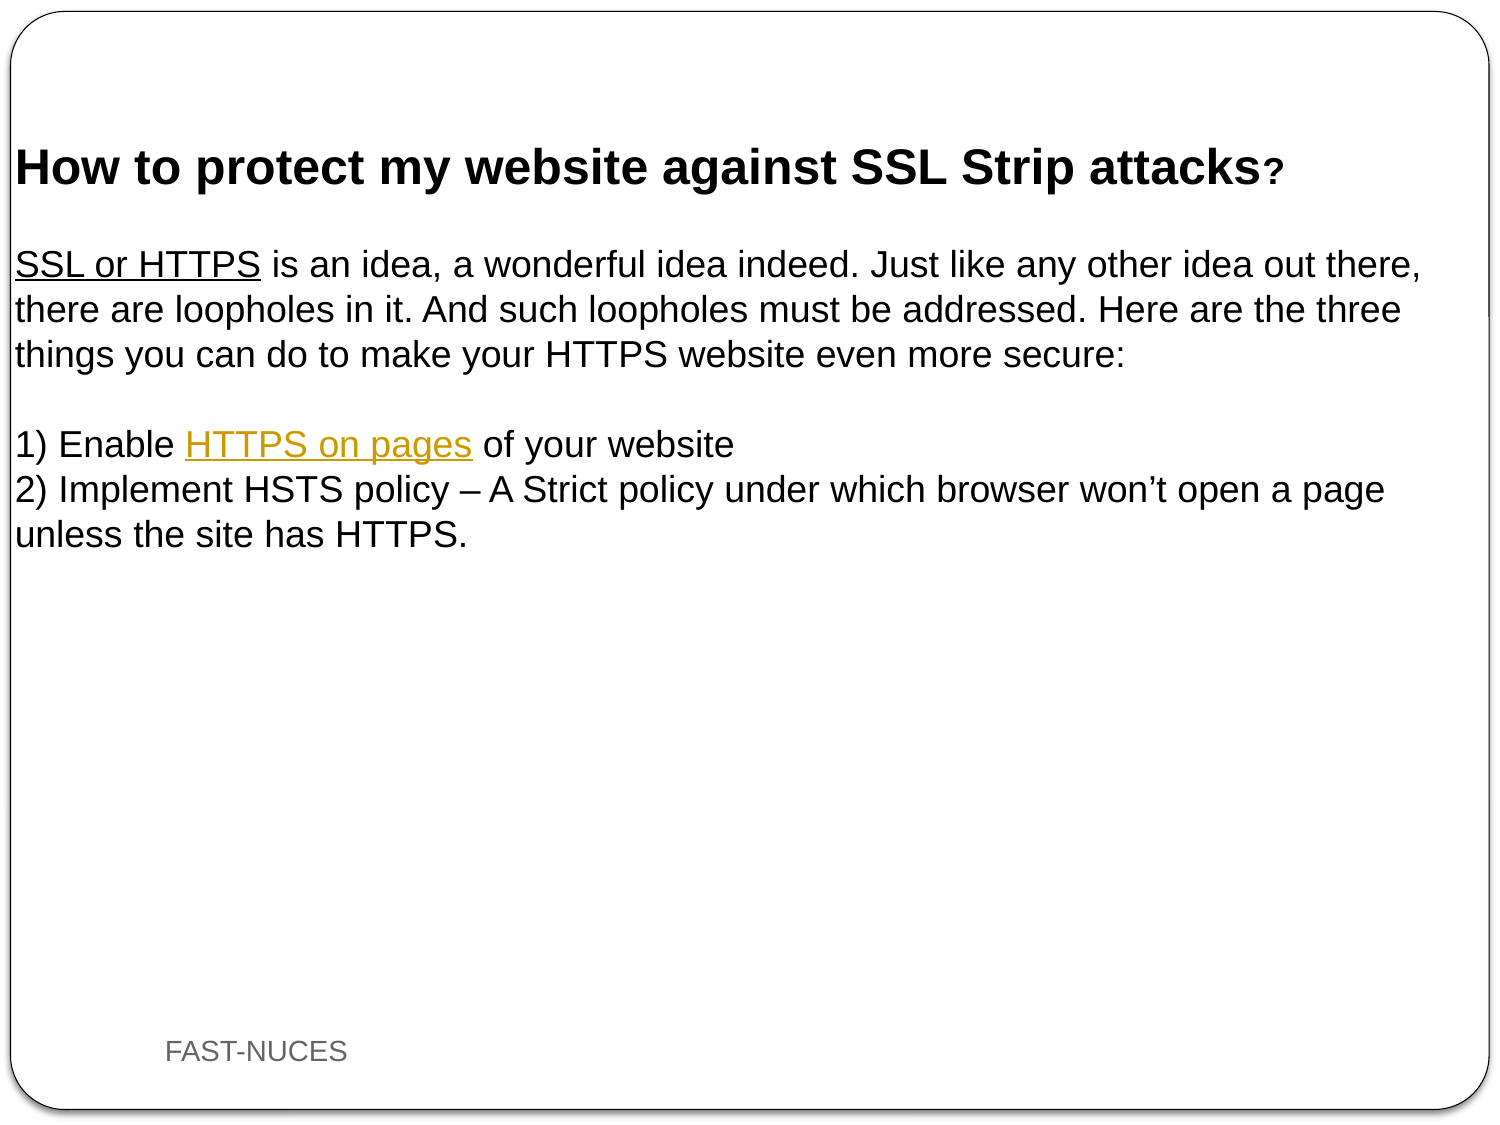

How to protect my website against SSL Strip attacks?

SSL or HTTPS is an idea, a wonderful idea indeed. Just like any other idea out there, there are loopholes in it. And such loopholes must be addressed. Here are the three things you can do to make your HTTPS website even more secure:

1) Enable HTTPS on pages of your website
2) Implement HSTS policy – A Strict policy under which browser won’t open a page unless the site has HTTPS.

FAST-NUCES